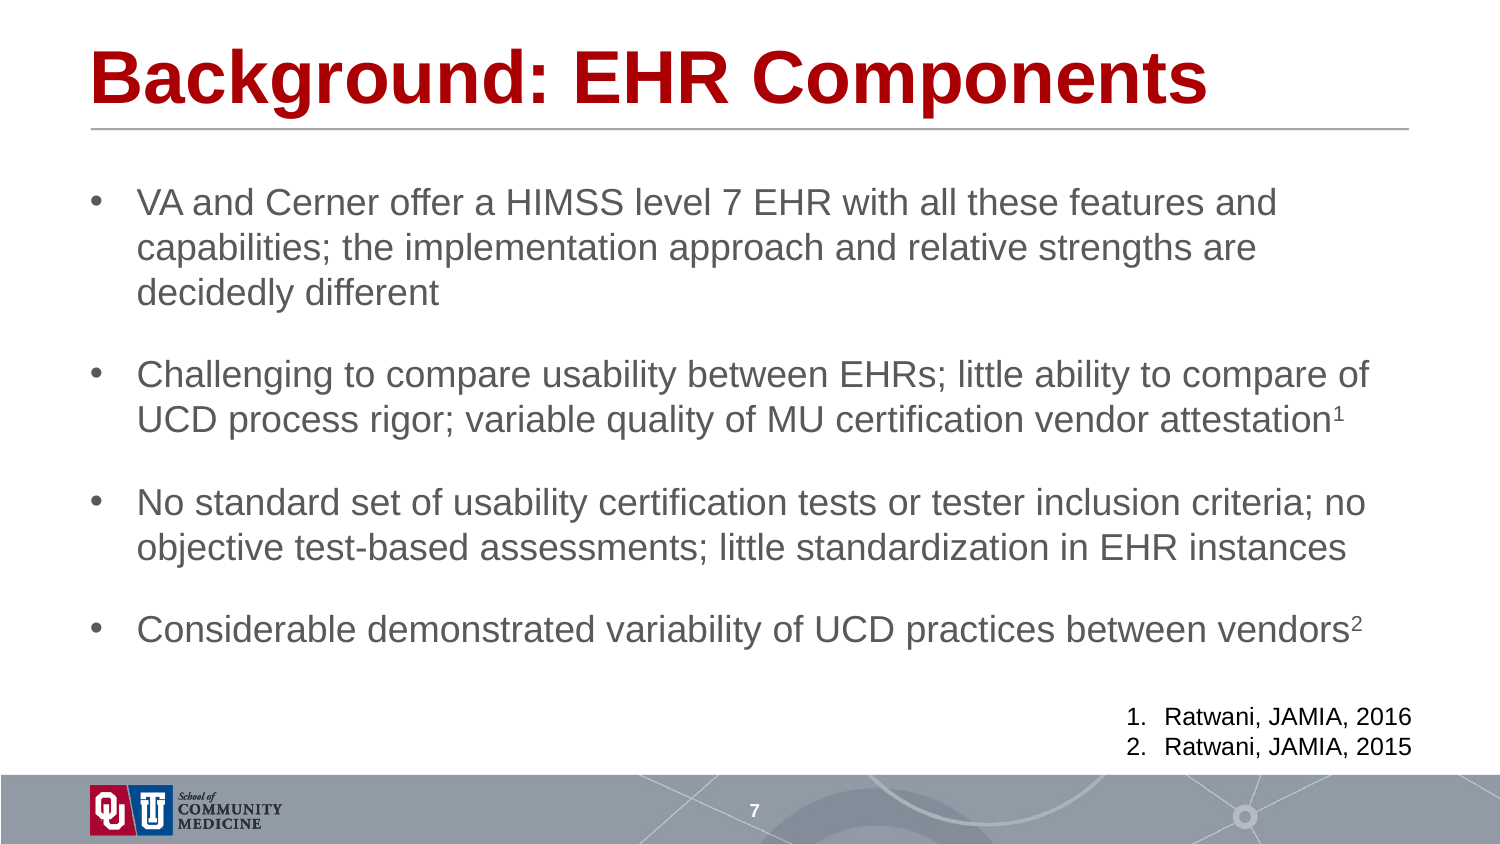

# Background: EHR Components

VA and Cerner offer a HIMSS level 7 EHR with all these features and capabilities; the implementation approach and relative strengths are decidedly different
Challenging to compare usability between EHRs; little ability to compare of UCD process rigor; variable quality of MU certification vendor attestation1
No standard set of usability certification tests or tester inclusion criteria; no objective test-based assessments; little standardization in EHR instances
Considerable demonstrated variability of UCD practices between vendors2
Ratwani, JAMIA, 2016
Ratwani, JAMIA, 2015

7